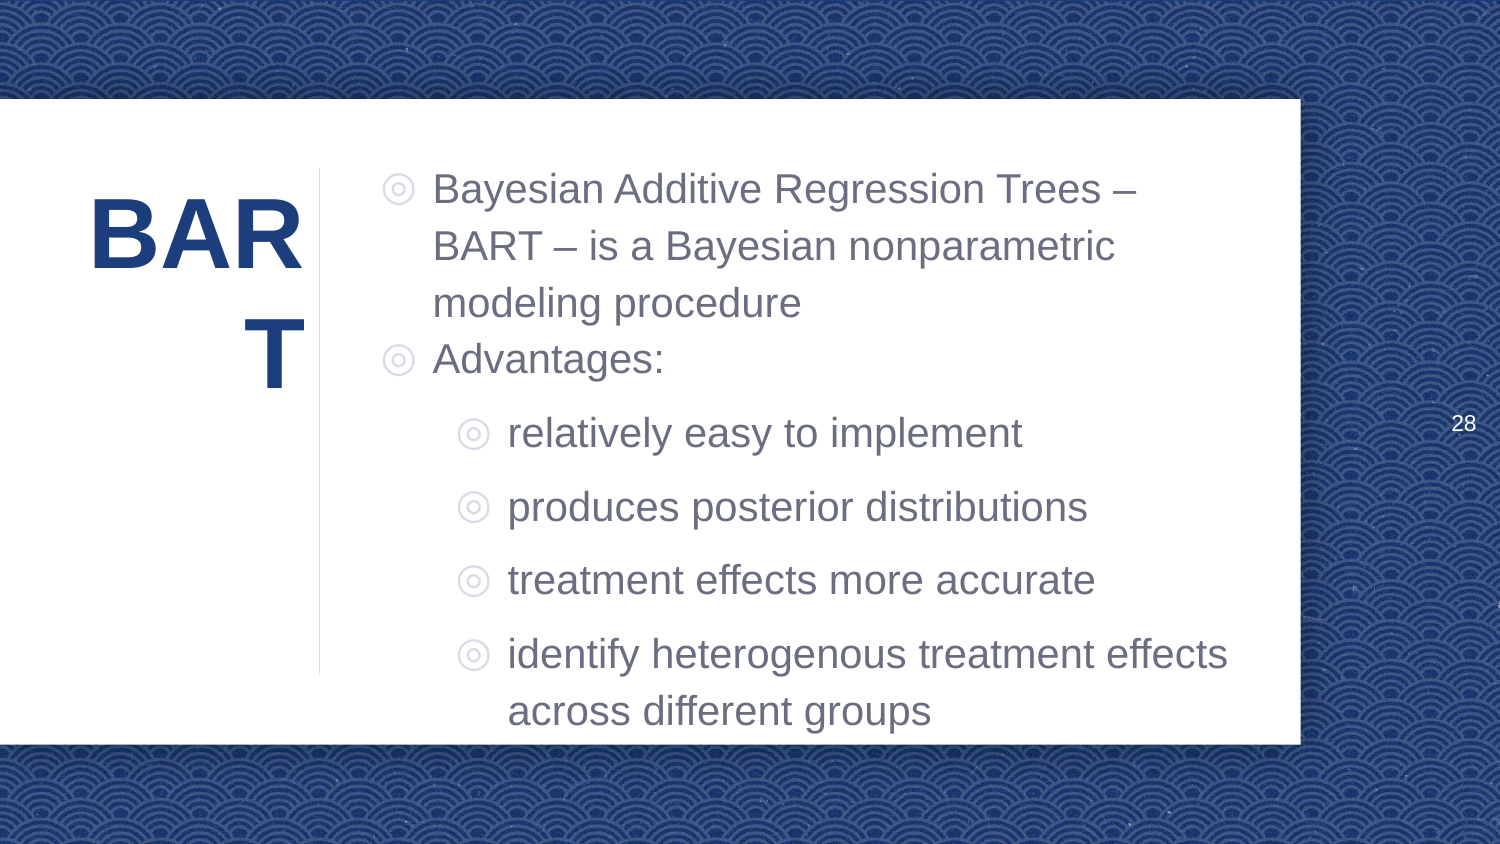

28
Bayesian Additive Regression Trees – BART – is a Bayesian nonparametric modeling procedure
Advantages:
relatively easy to implement
produces posterior distributions
treatment effects more accurate
identify heterogenous treatment effects across different groups

# BART